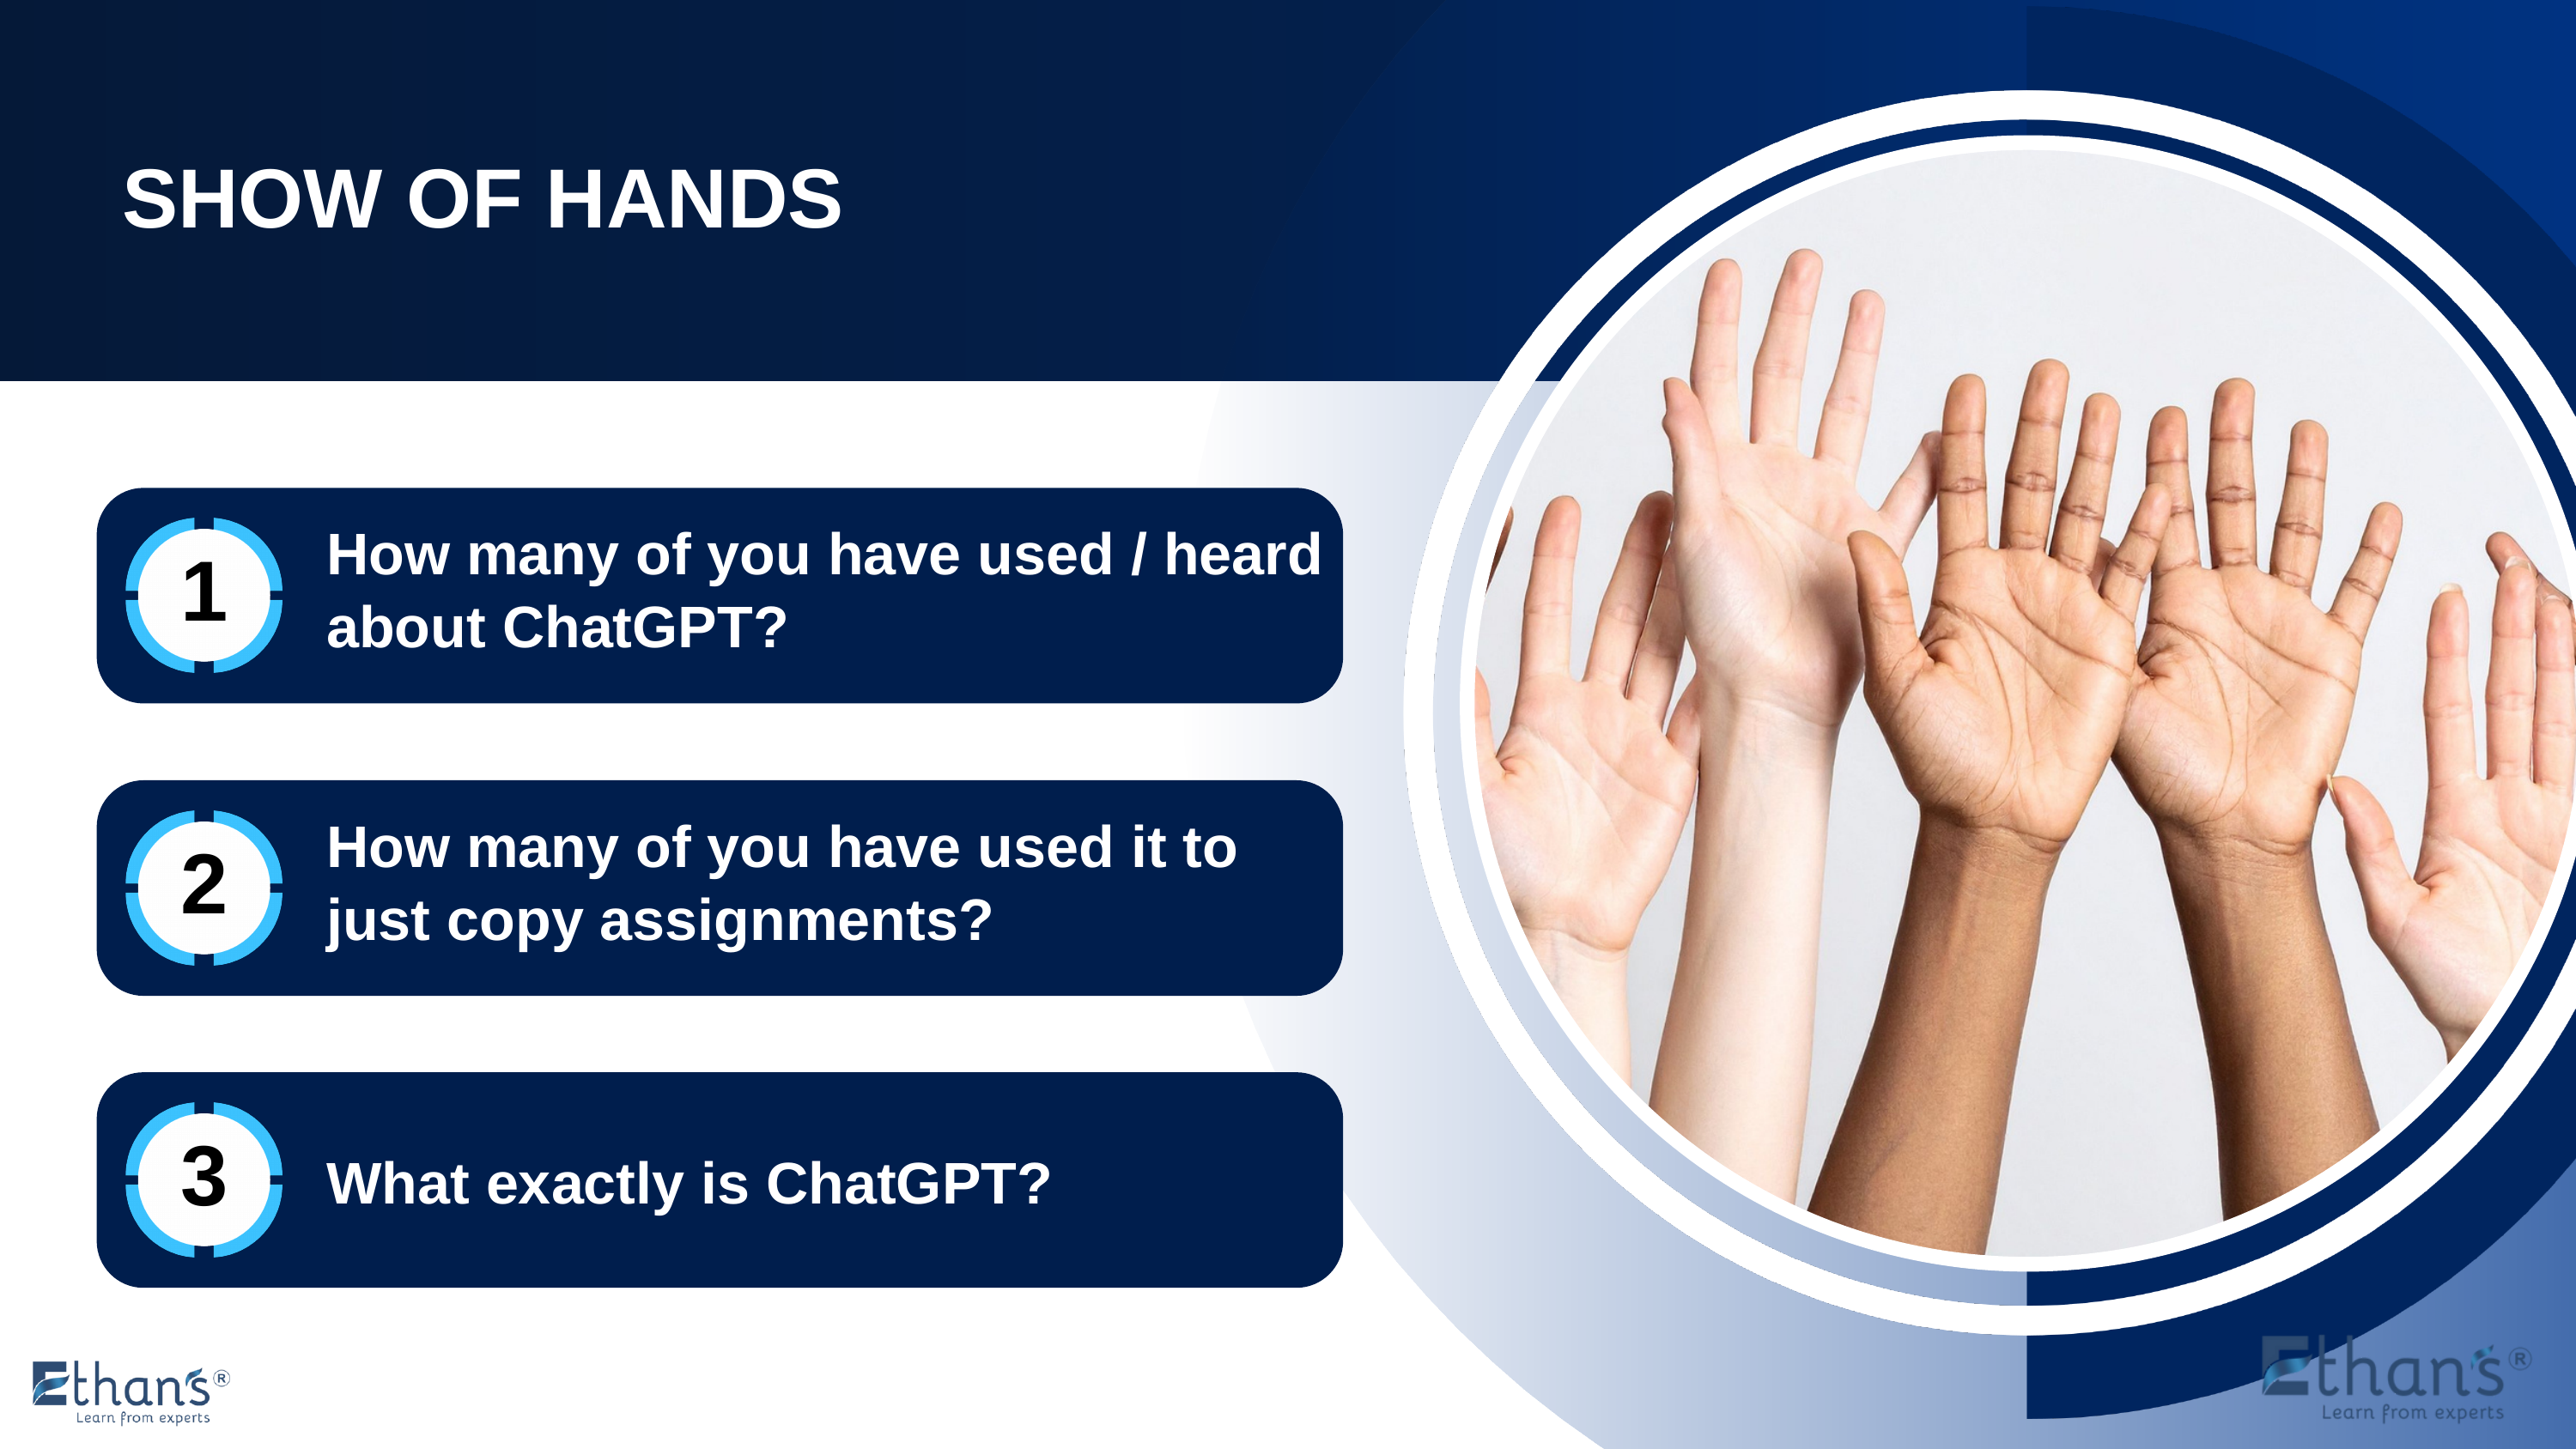

SHOW OF HANDS

How many of you have used / heard about ChatGPT?

1

How many of you have used it to just copy assignments?

2

3
What exactly is ChatGPT?